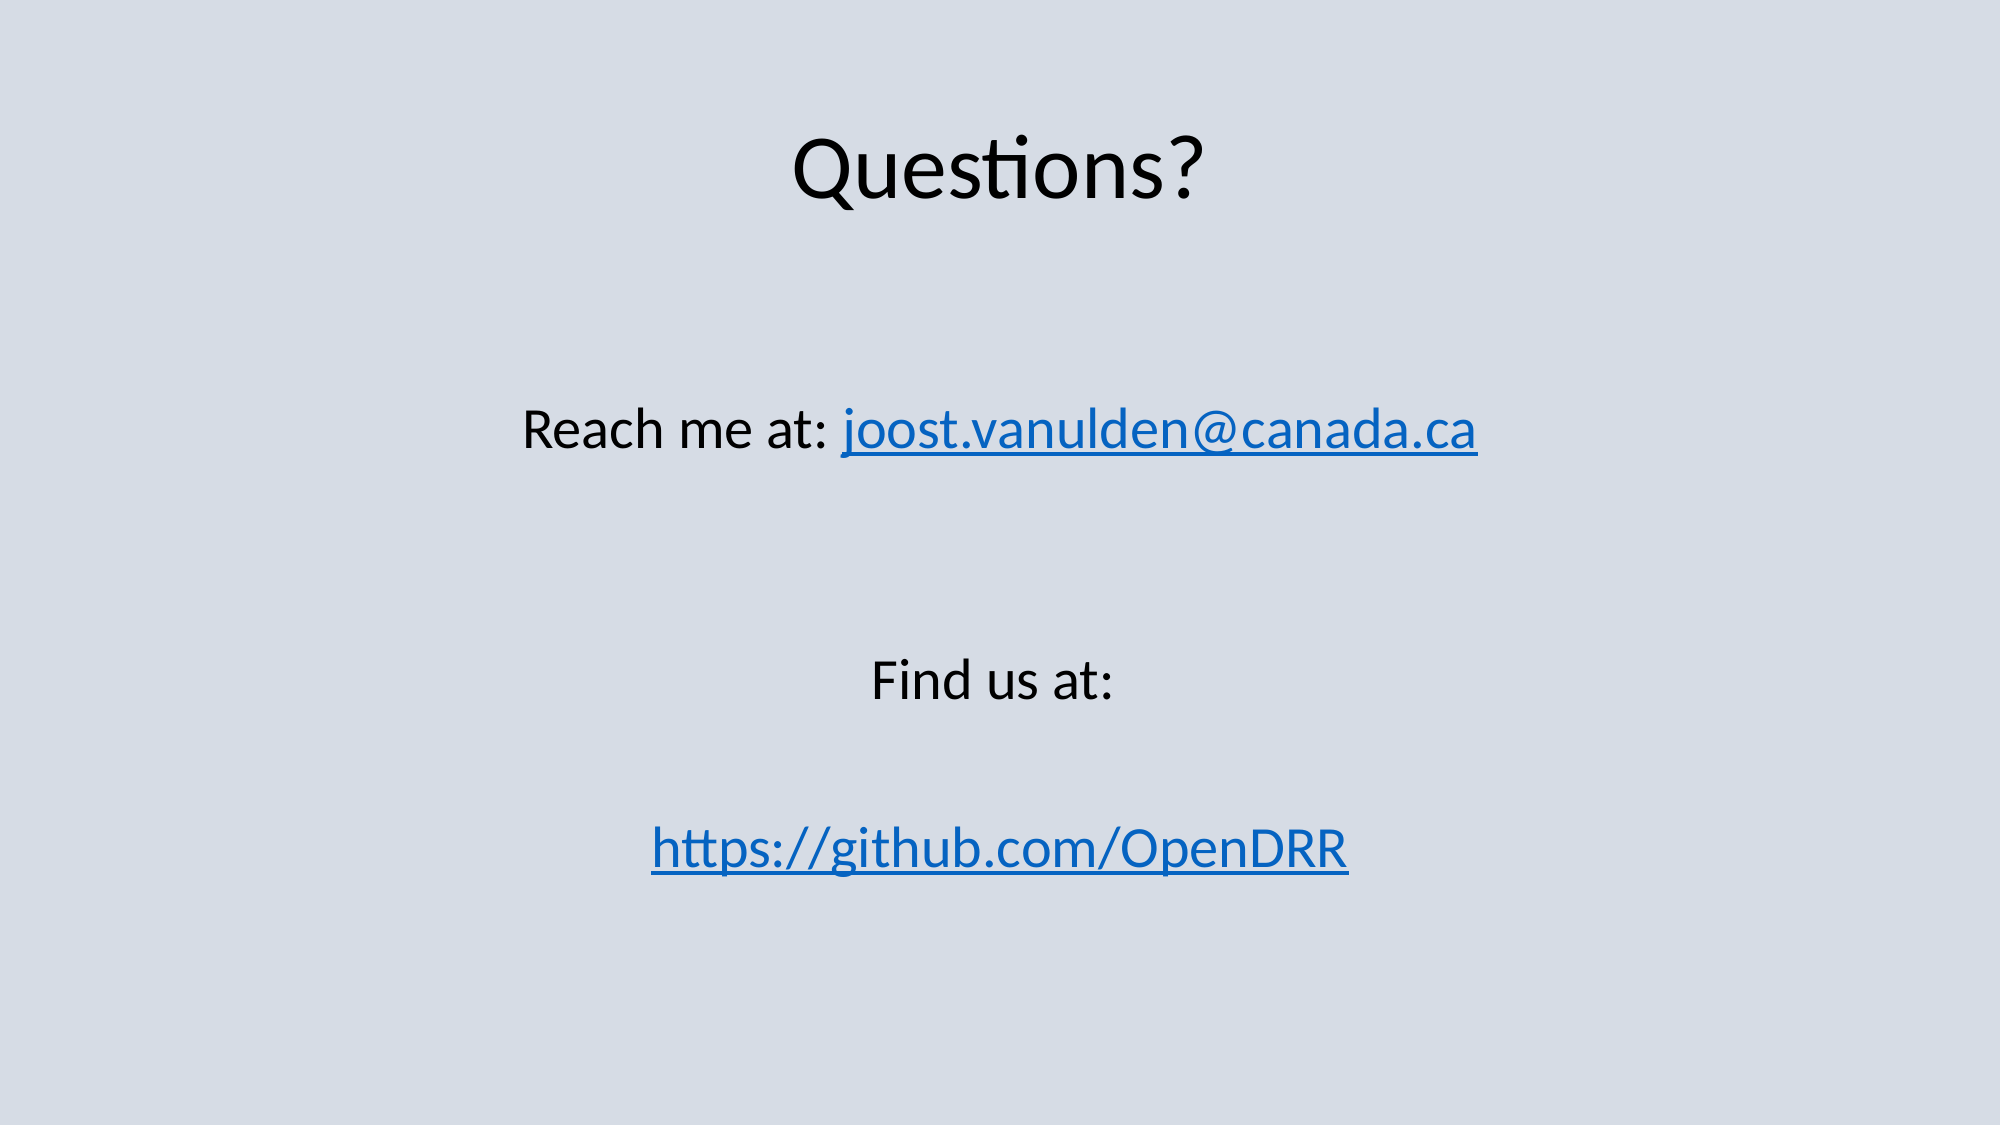

# Questions?

Reach me at: joost.vanulden@canada.ca

Find us at:

https://github.com/OpenDRR